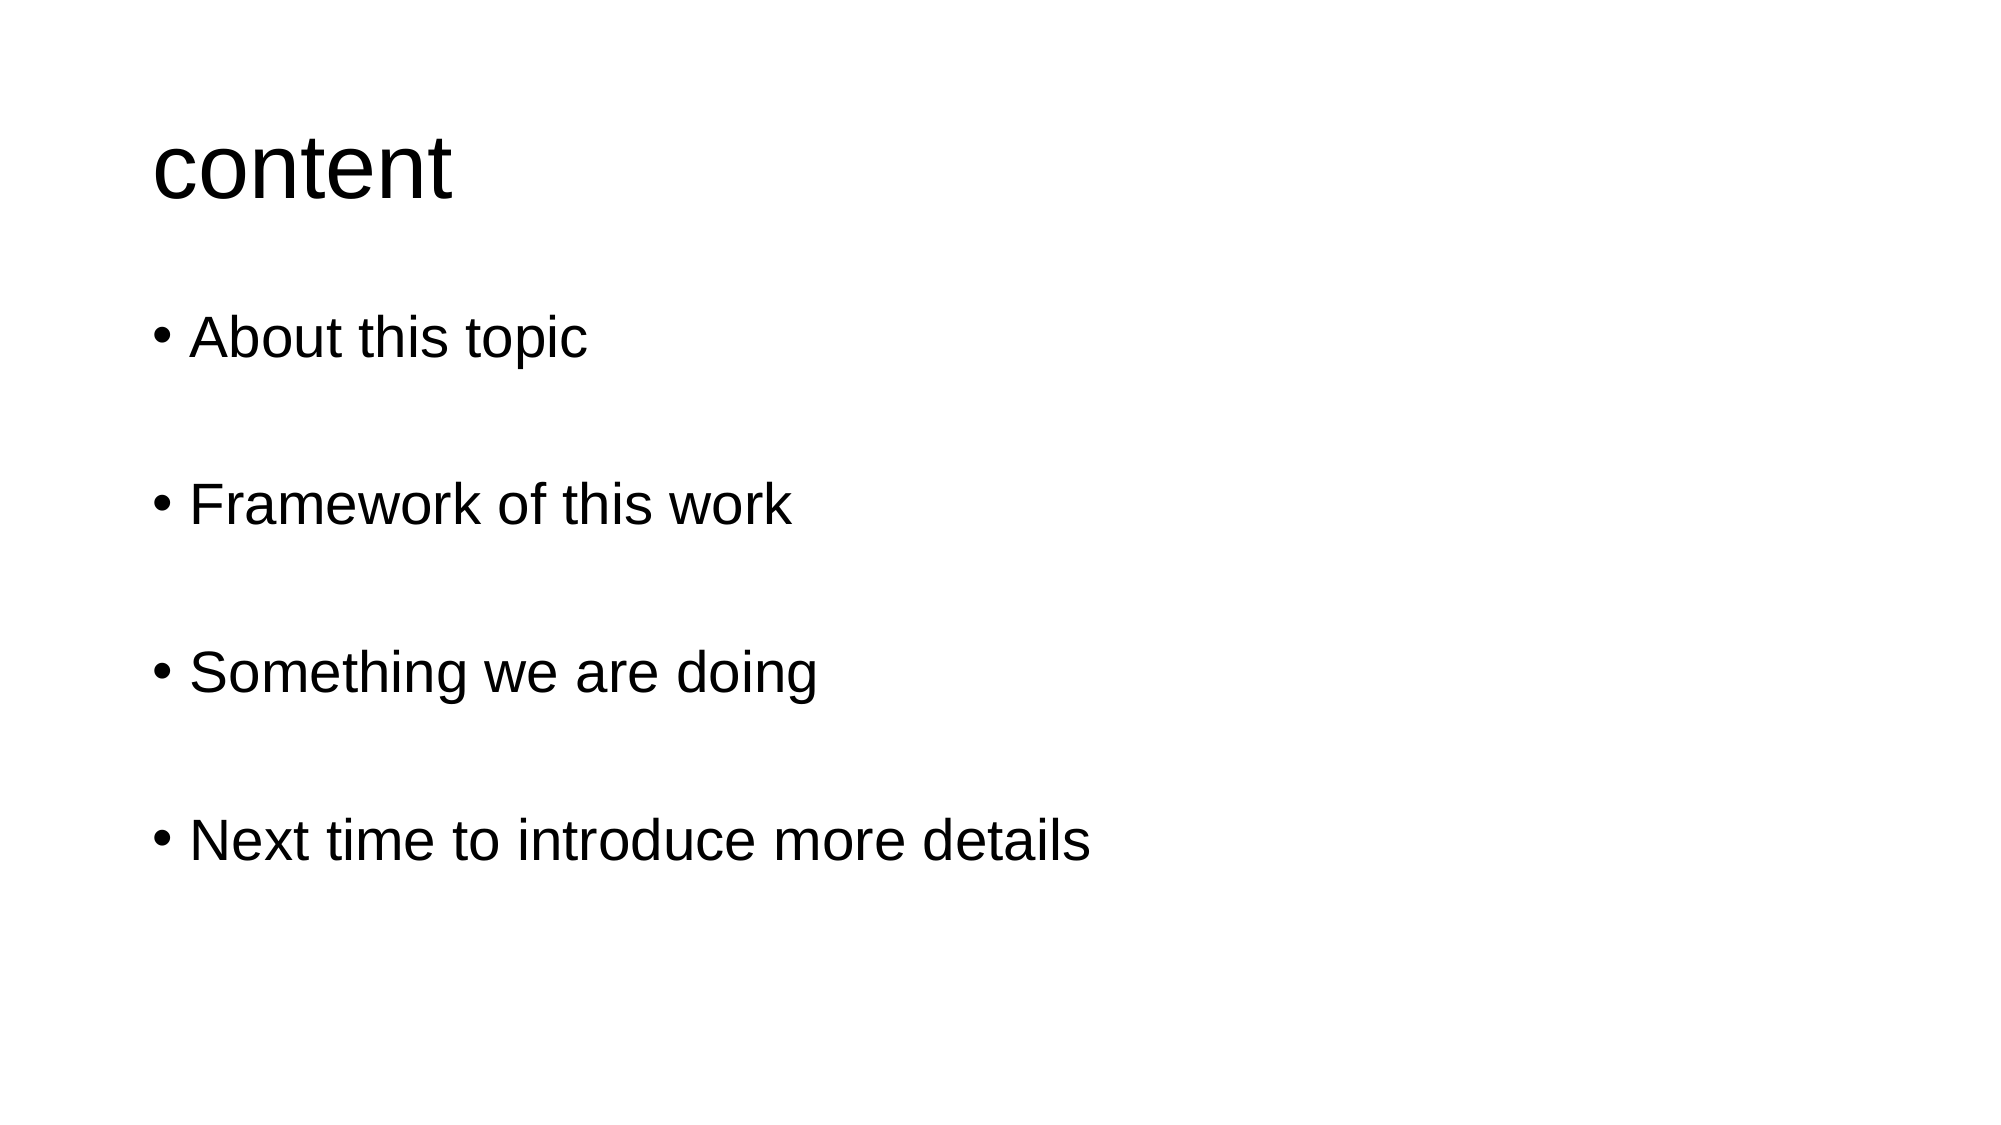

# content
About this topic

Framework of this work

Something we are doing

Next time to introduce more details